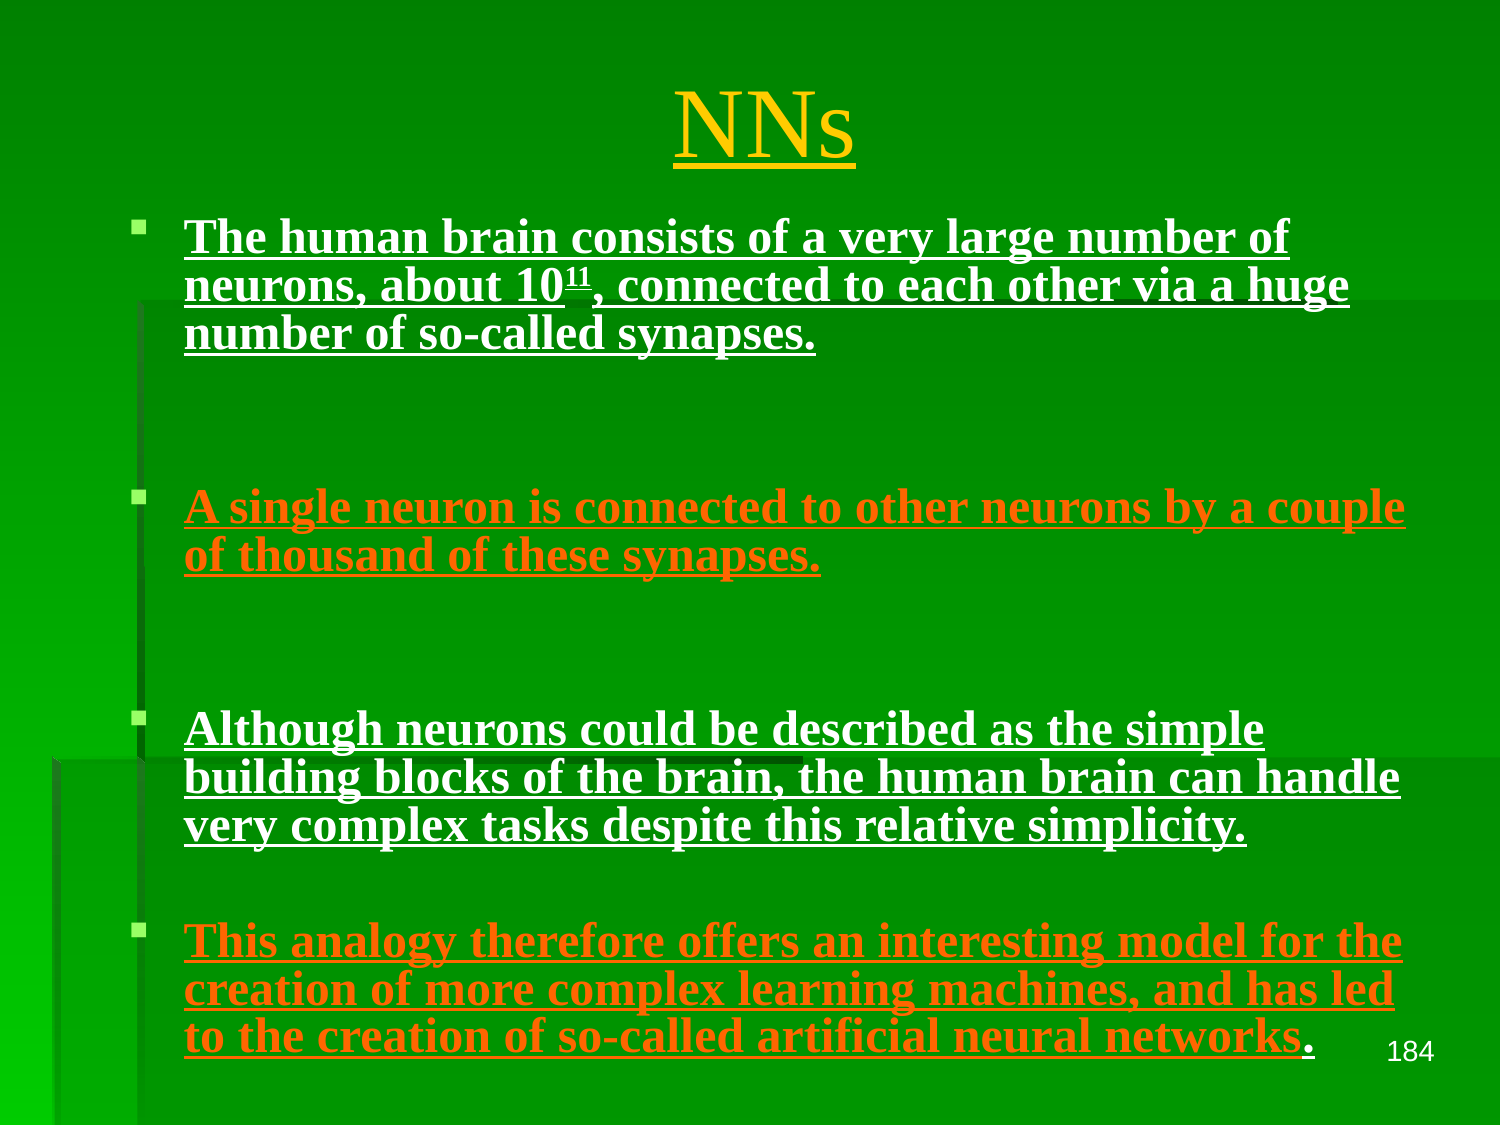

# NNs
The human brain consists of a very large number of neurons, about 1011, connected to each other via a huge number of so-called synapses.

A single neuron is connected to other neurons by a couple of thousand of these synapses.

Although neurons could be described as the simple building blocks of the brain, the human brain can handle very complex tasks despite this relative simplicity.

This analogy therefore offers an interesting model for the creation of more complex learning machines, and has led to the creation of so-called artificial neural networks.
184